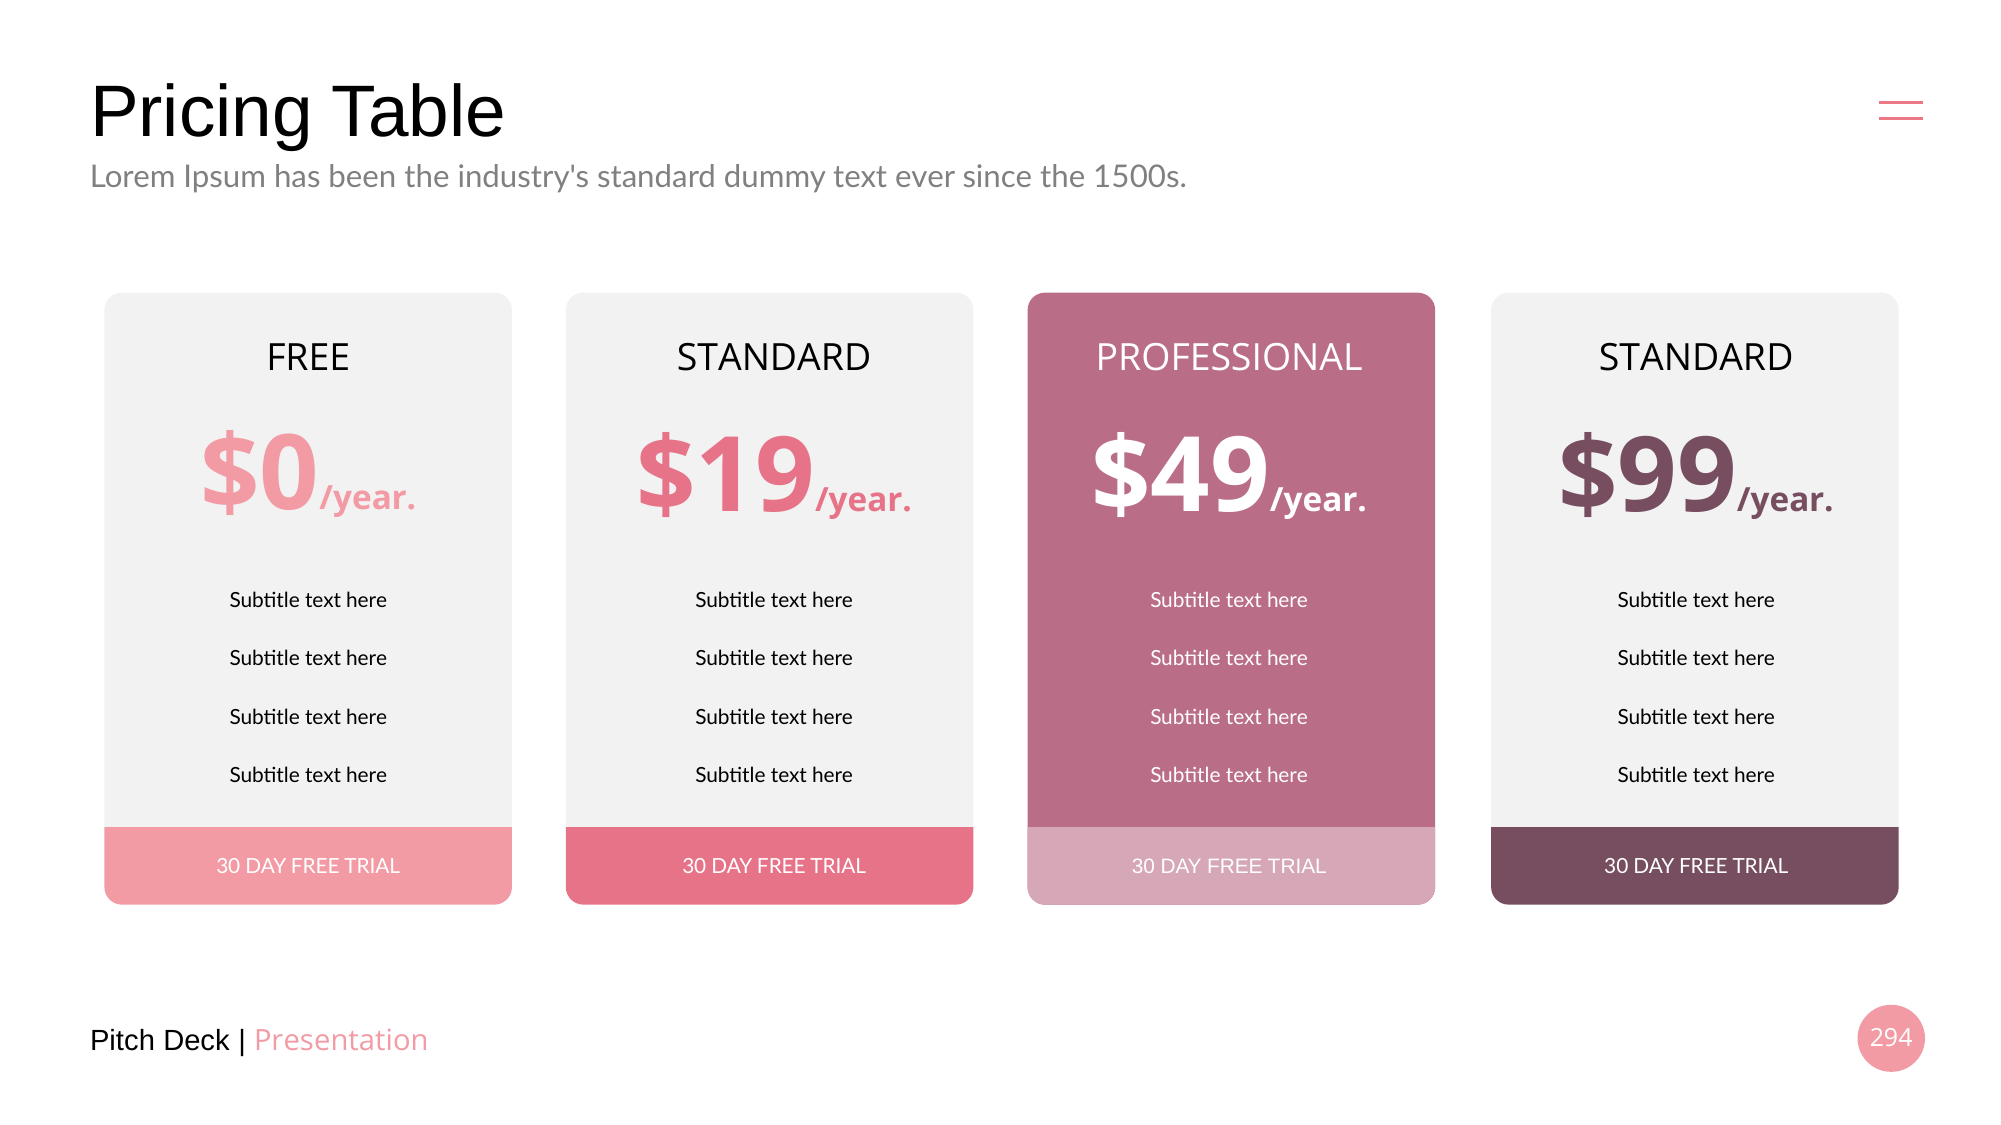

# Pricing Table
Lorem Ipsum has been the industry's standard dummy text ever since the 1500s.

FREE
STANDARD
PROFESSIONAL
STANDARD
$0/year.
$19/year.
$49/year.
$99/year.
Subtitle text here
Subtitle text here
Subtitle text here
Subtitle text here
Subtitle text here
Subtitle text here
Subtitle text here
Subtitle text here
Subtitle text here
Subtitle text here
Subtitle text here
Subtitle text here
Subtitle text here
Subtitle text here
Subtitle text here
Subtitle text here

30 DAY FREE TRIAL
30 DAY FREE TRIAL
30 DAY FREE TRIAL
30 DAY FREE TRIAL
Pitch Deck | Presentation
294